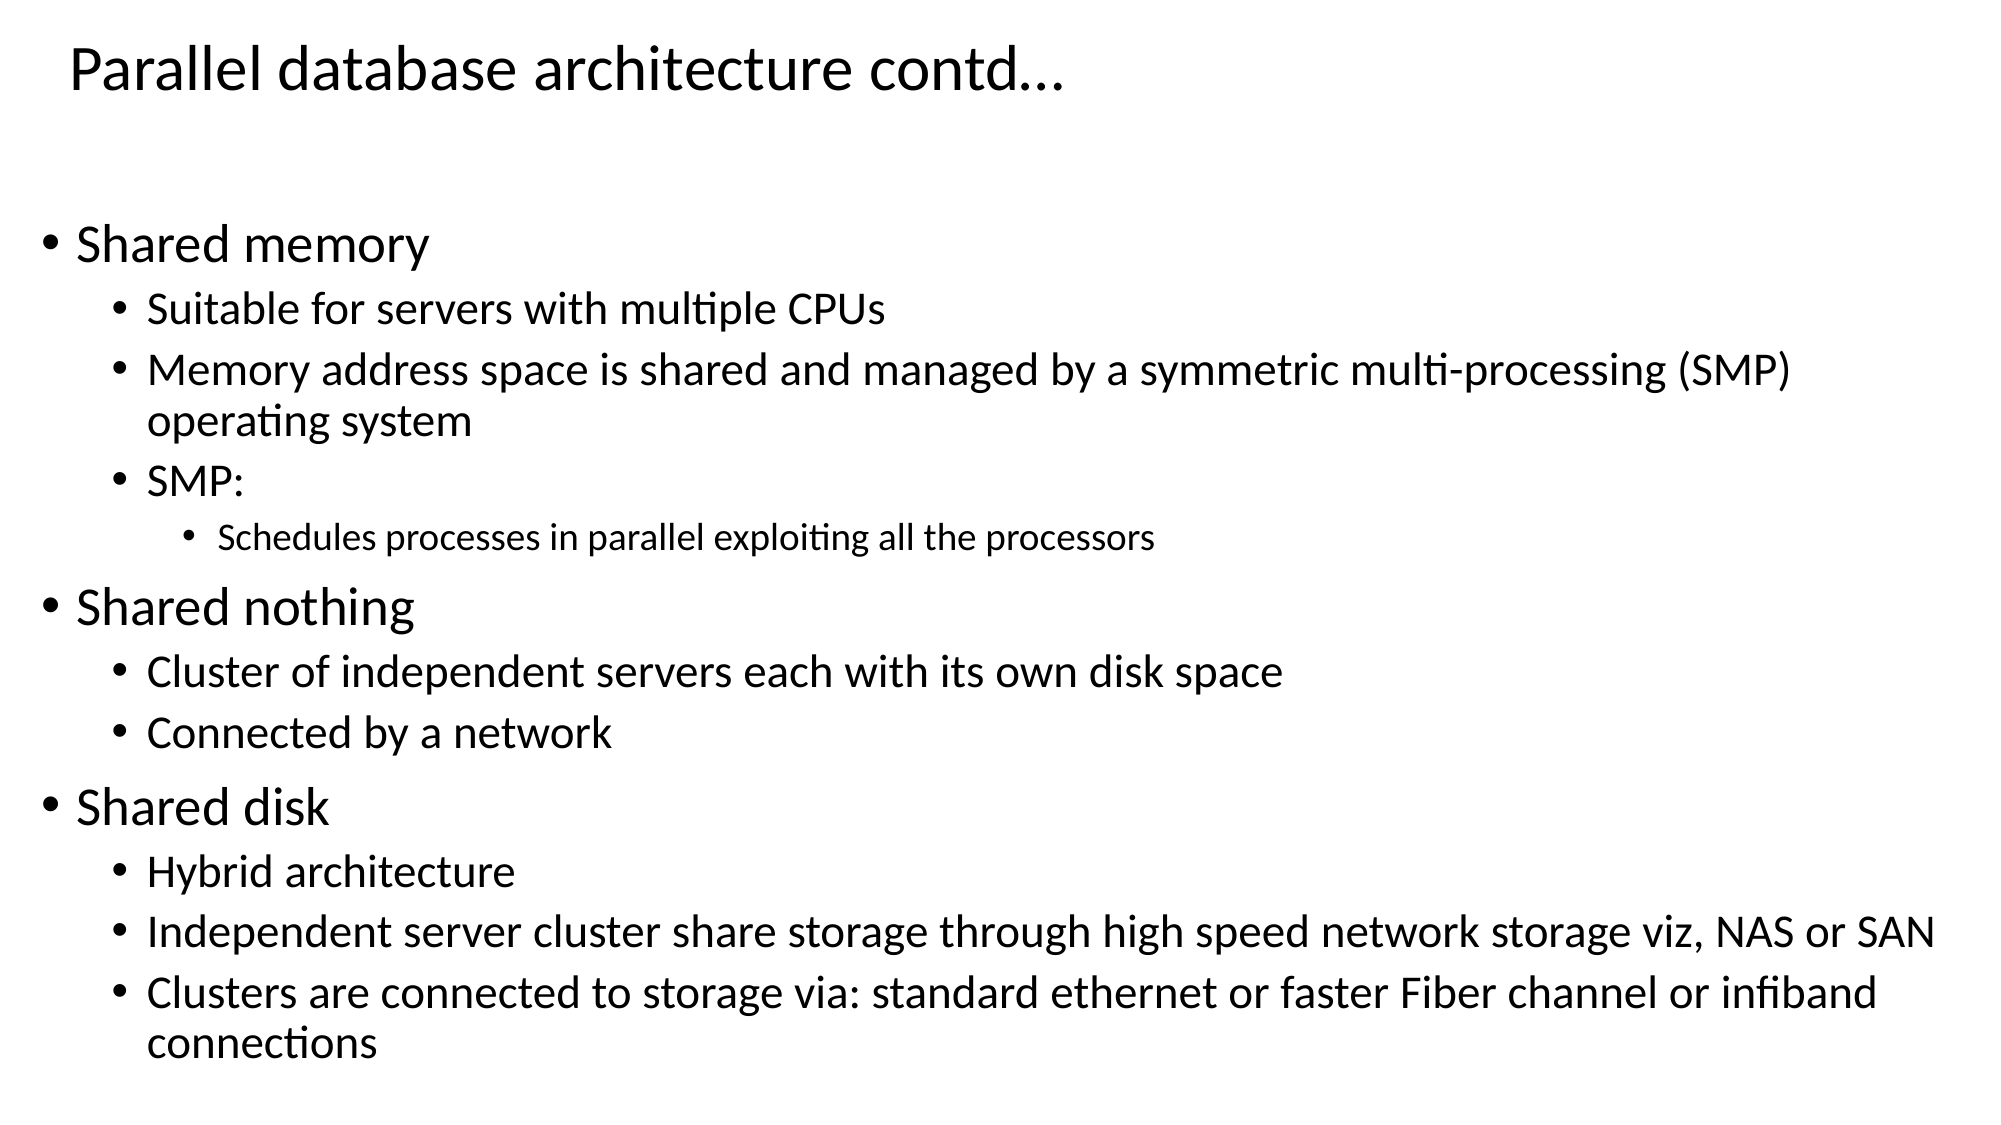

# Parallel database architecture contd…
Shared memory
Suitable for servers with multiple CPUs
Memory address space is shared and managed by a symmetric multi-processing (SMP) operating system
SMP:
Schedules processes in parallel exploiting all the processors
Shared nothing
Cluster of independent servers each with its own disk space
Connected by a network
Shared disk
Hybrid architecture
Independent server cluster share storage through high speed network storage viz, NAS or SAN
Clusters are connected to storage via: standard ethernet or faster Fiber channel or infiband connections